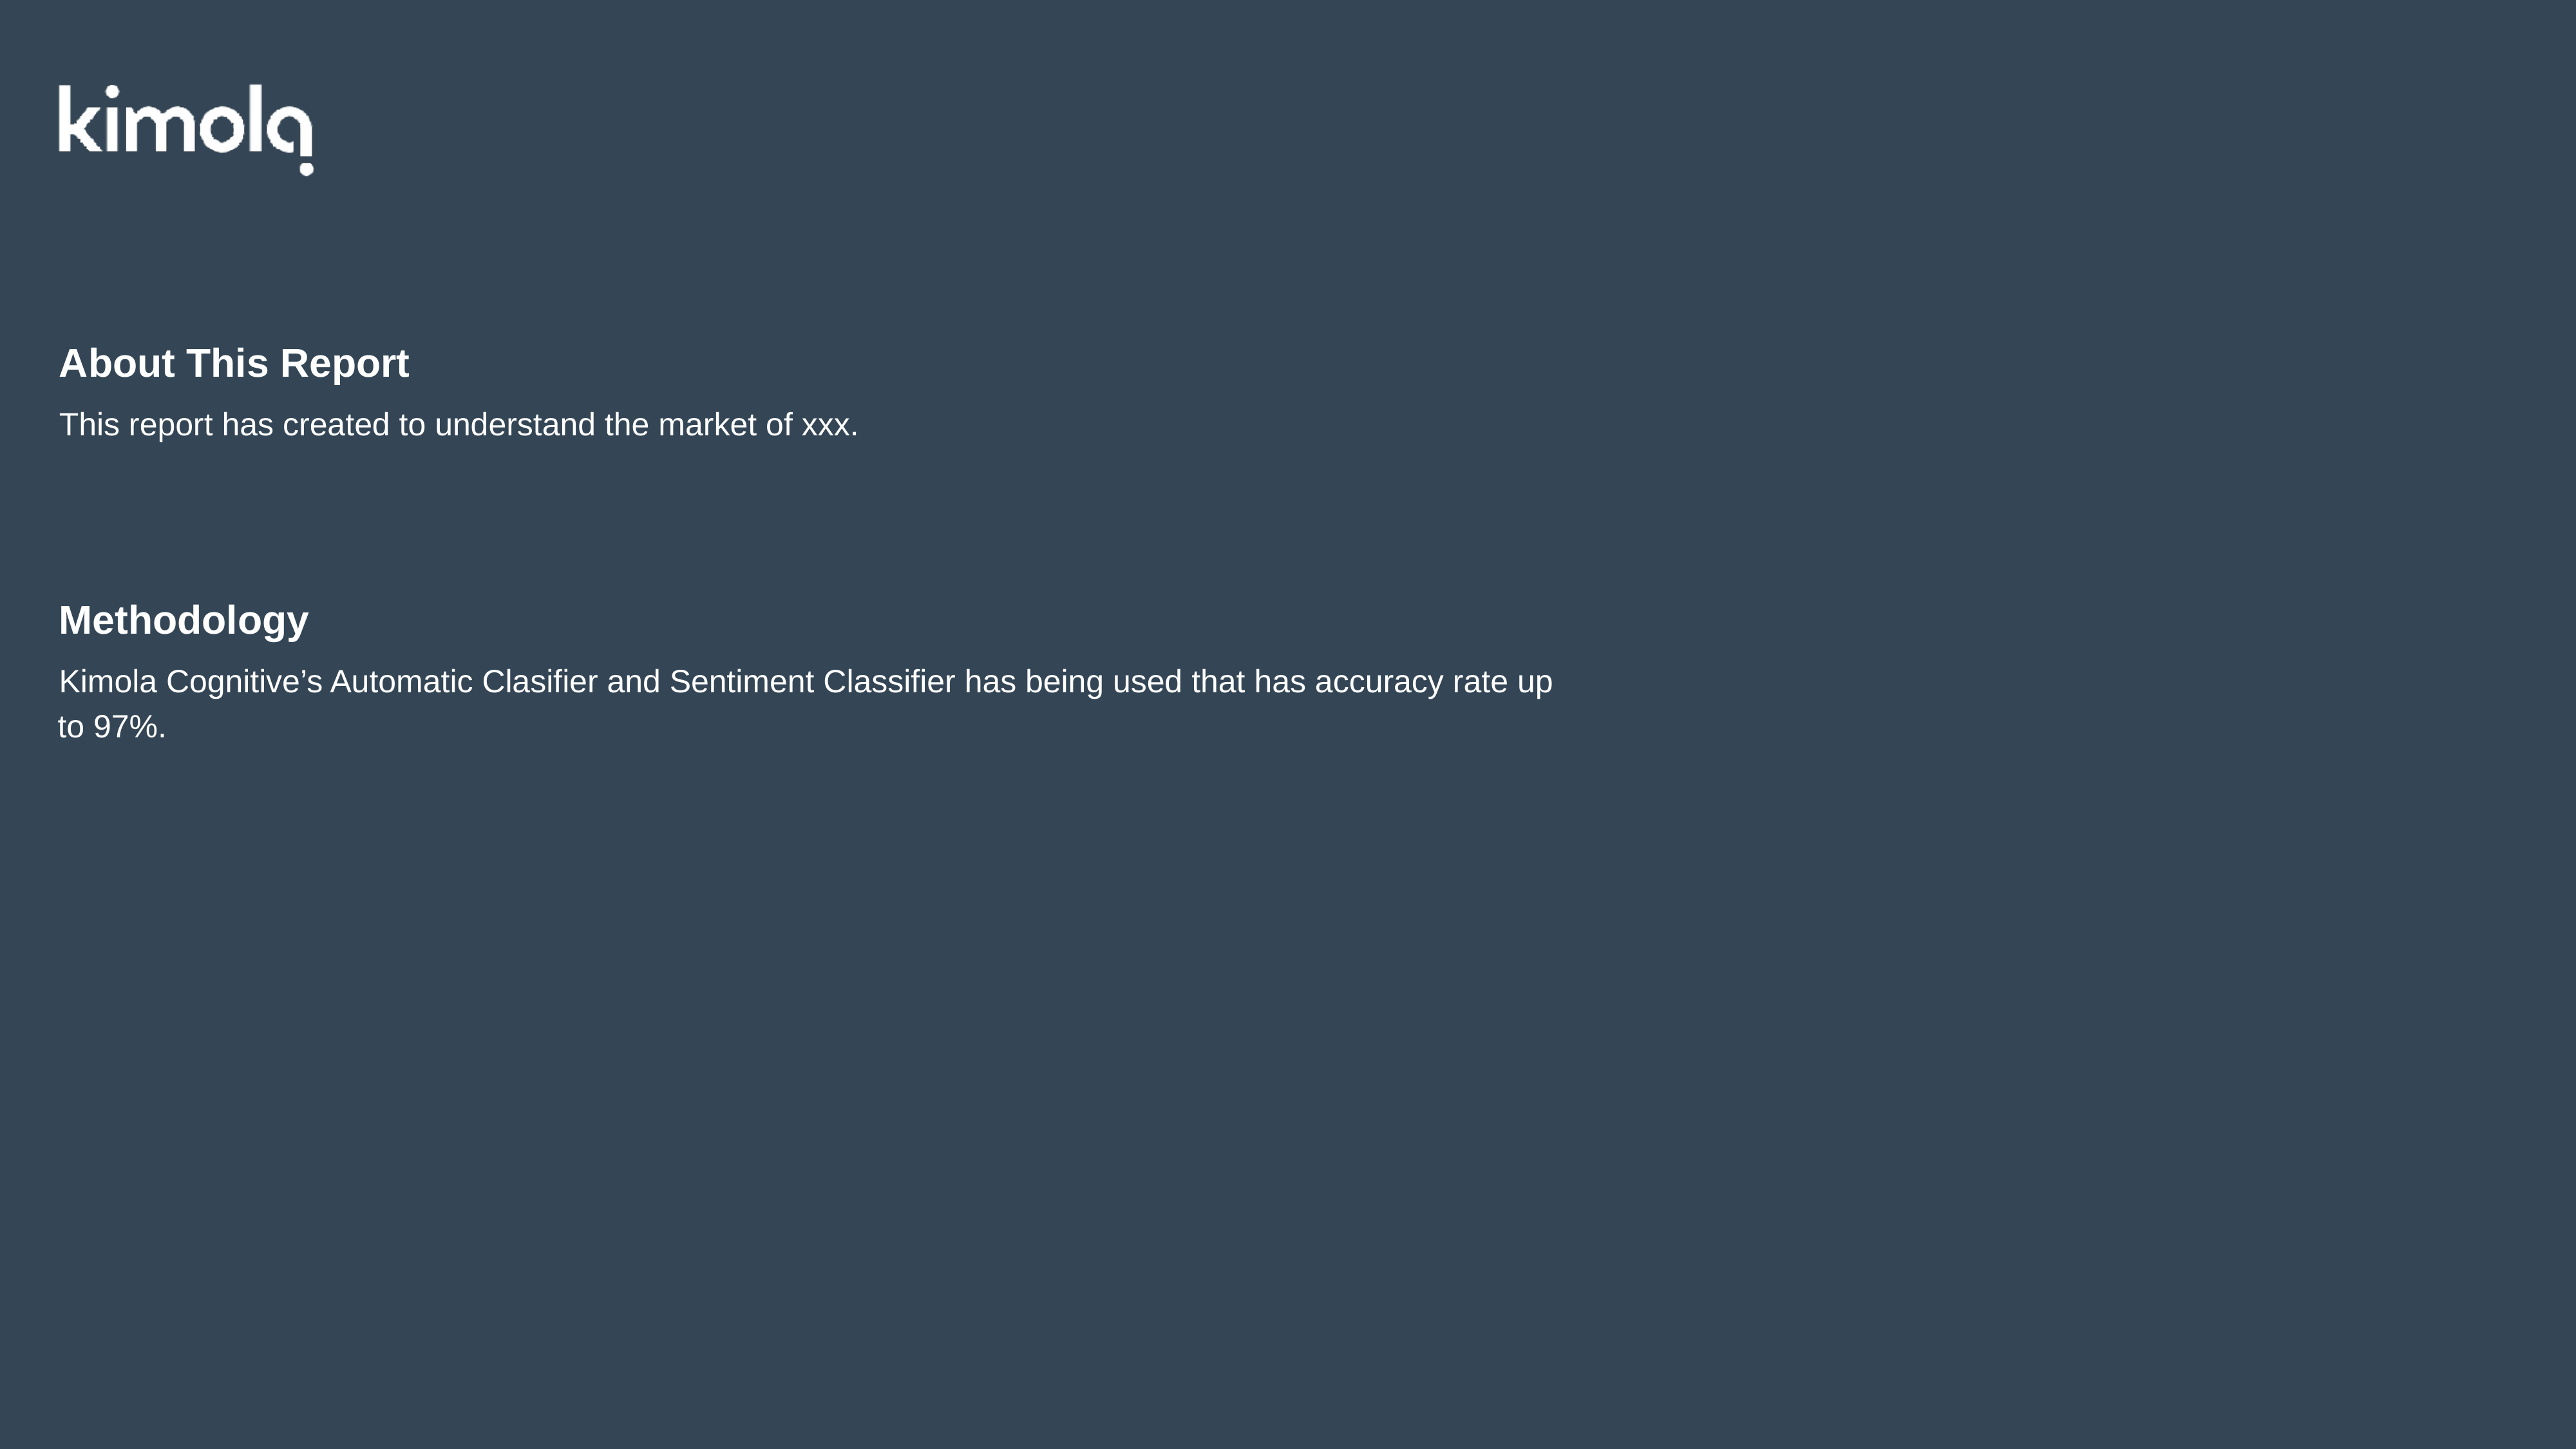

# About This Report
This report has created to understand the market of xxx.
Methodology
Kimola Cognitive’s Automatic Clasifier and Sentiment Classifier has being used that has accuracy rate up to 97%.